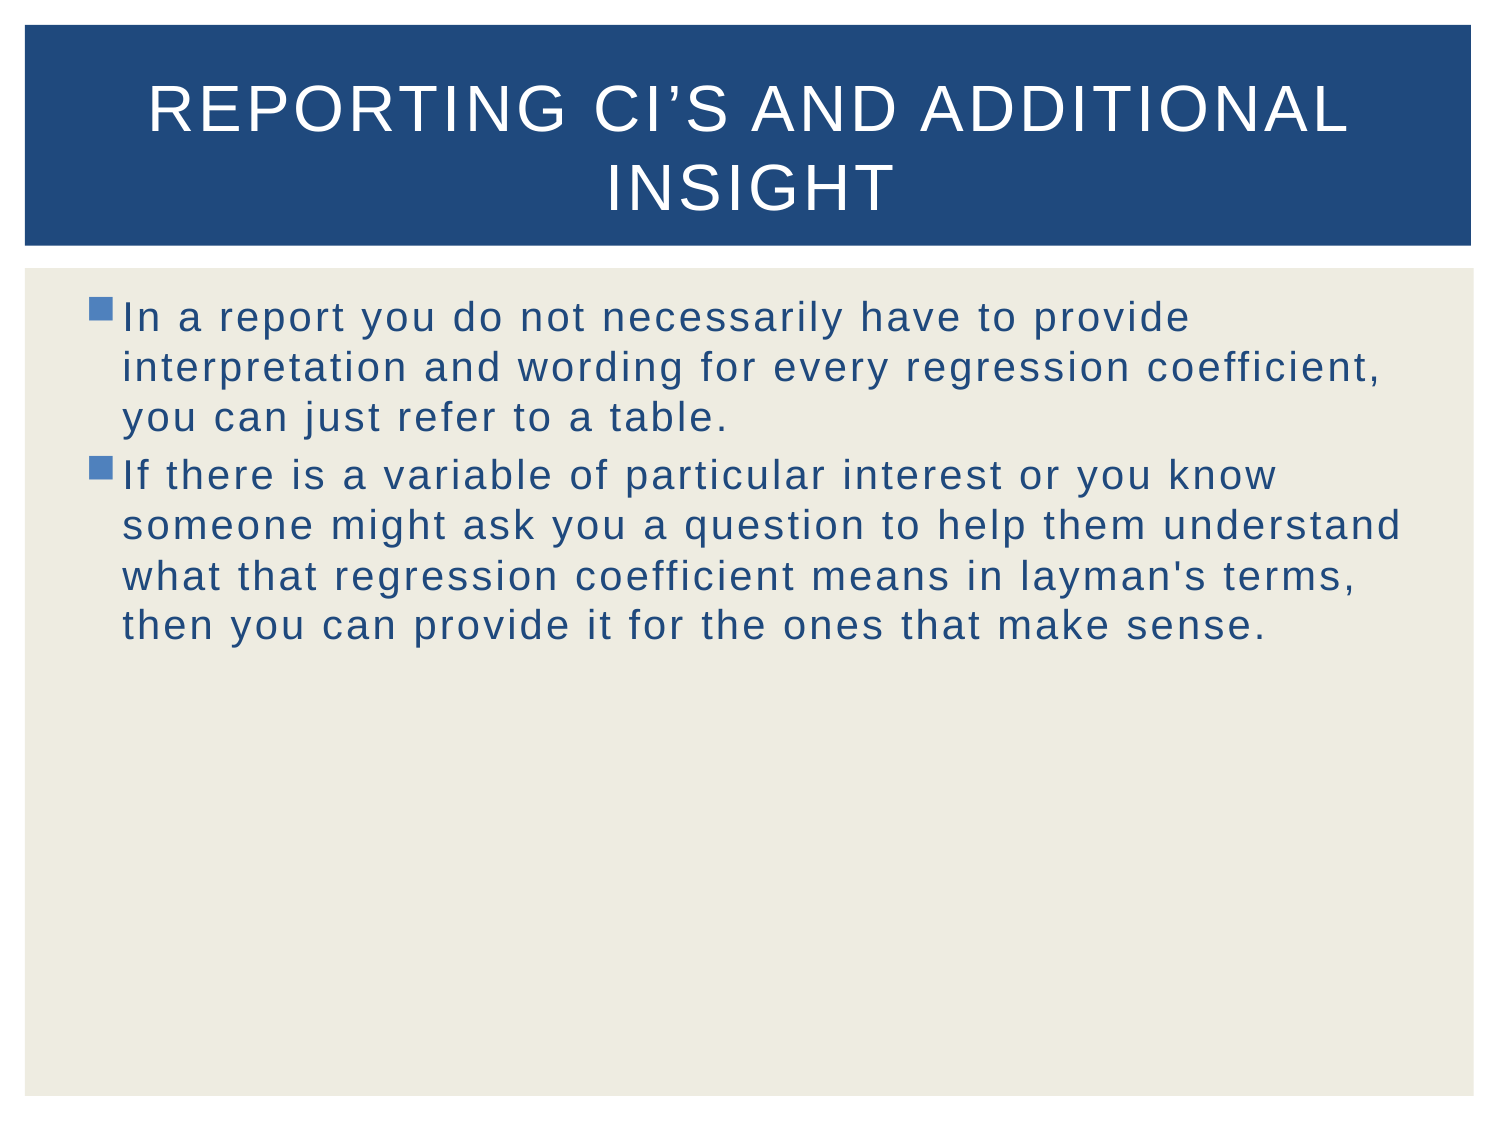

# Reporting CI’s and additional insight
In a report you do not necessarily have to provide interpretation and wording for every regression coefficient, you can just refer to a table.
If there is a variable of particular interest or you know someone might ask you a question to help them understand what that regression coefficient means in layman's terms, then you can provide it for the ones that make sense.